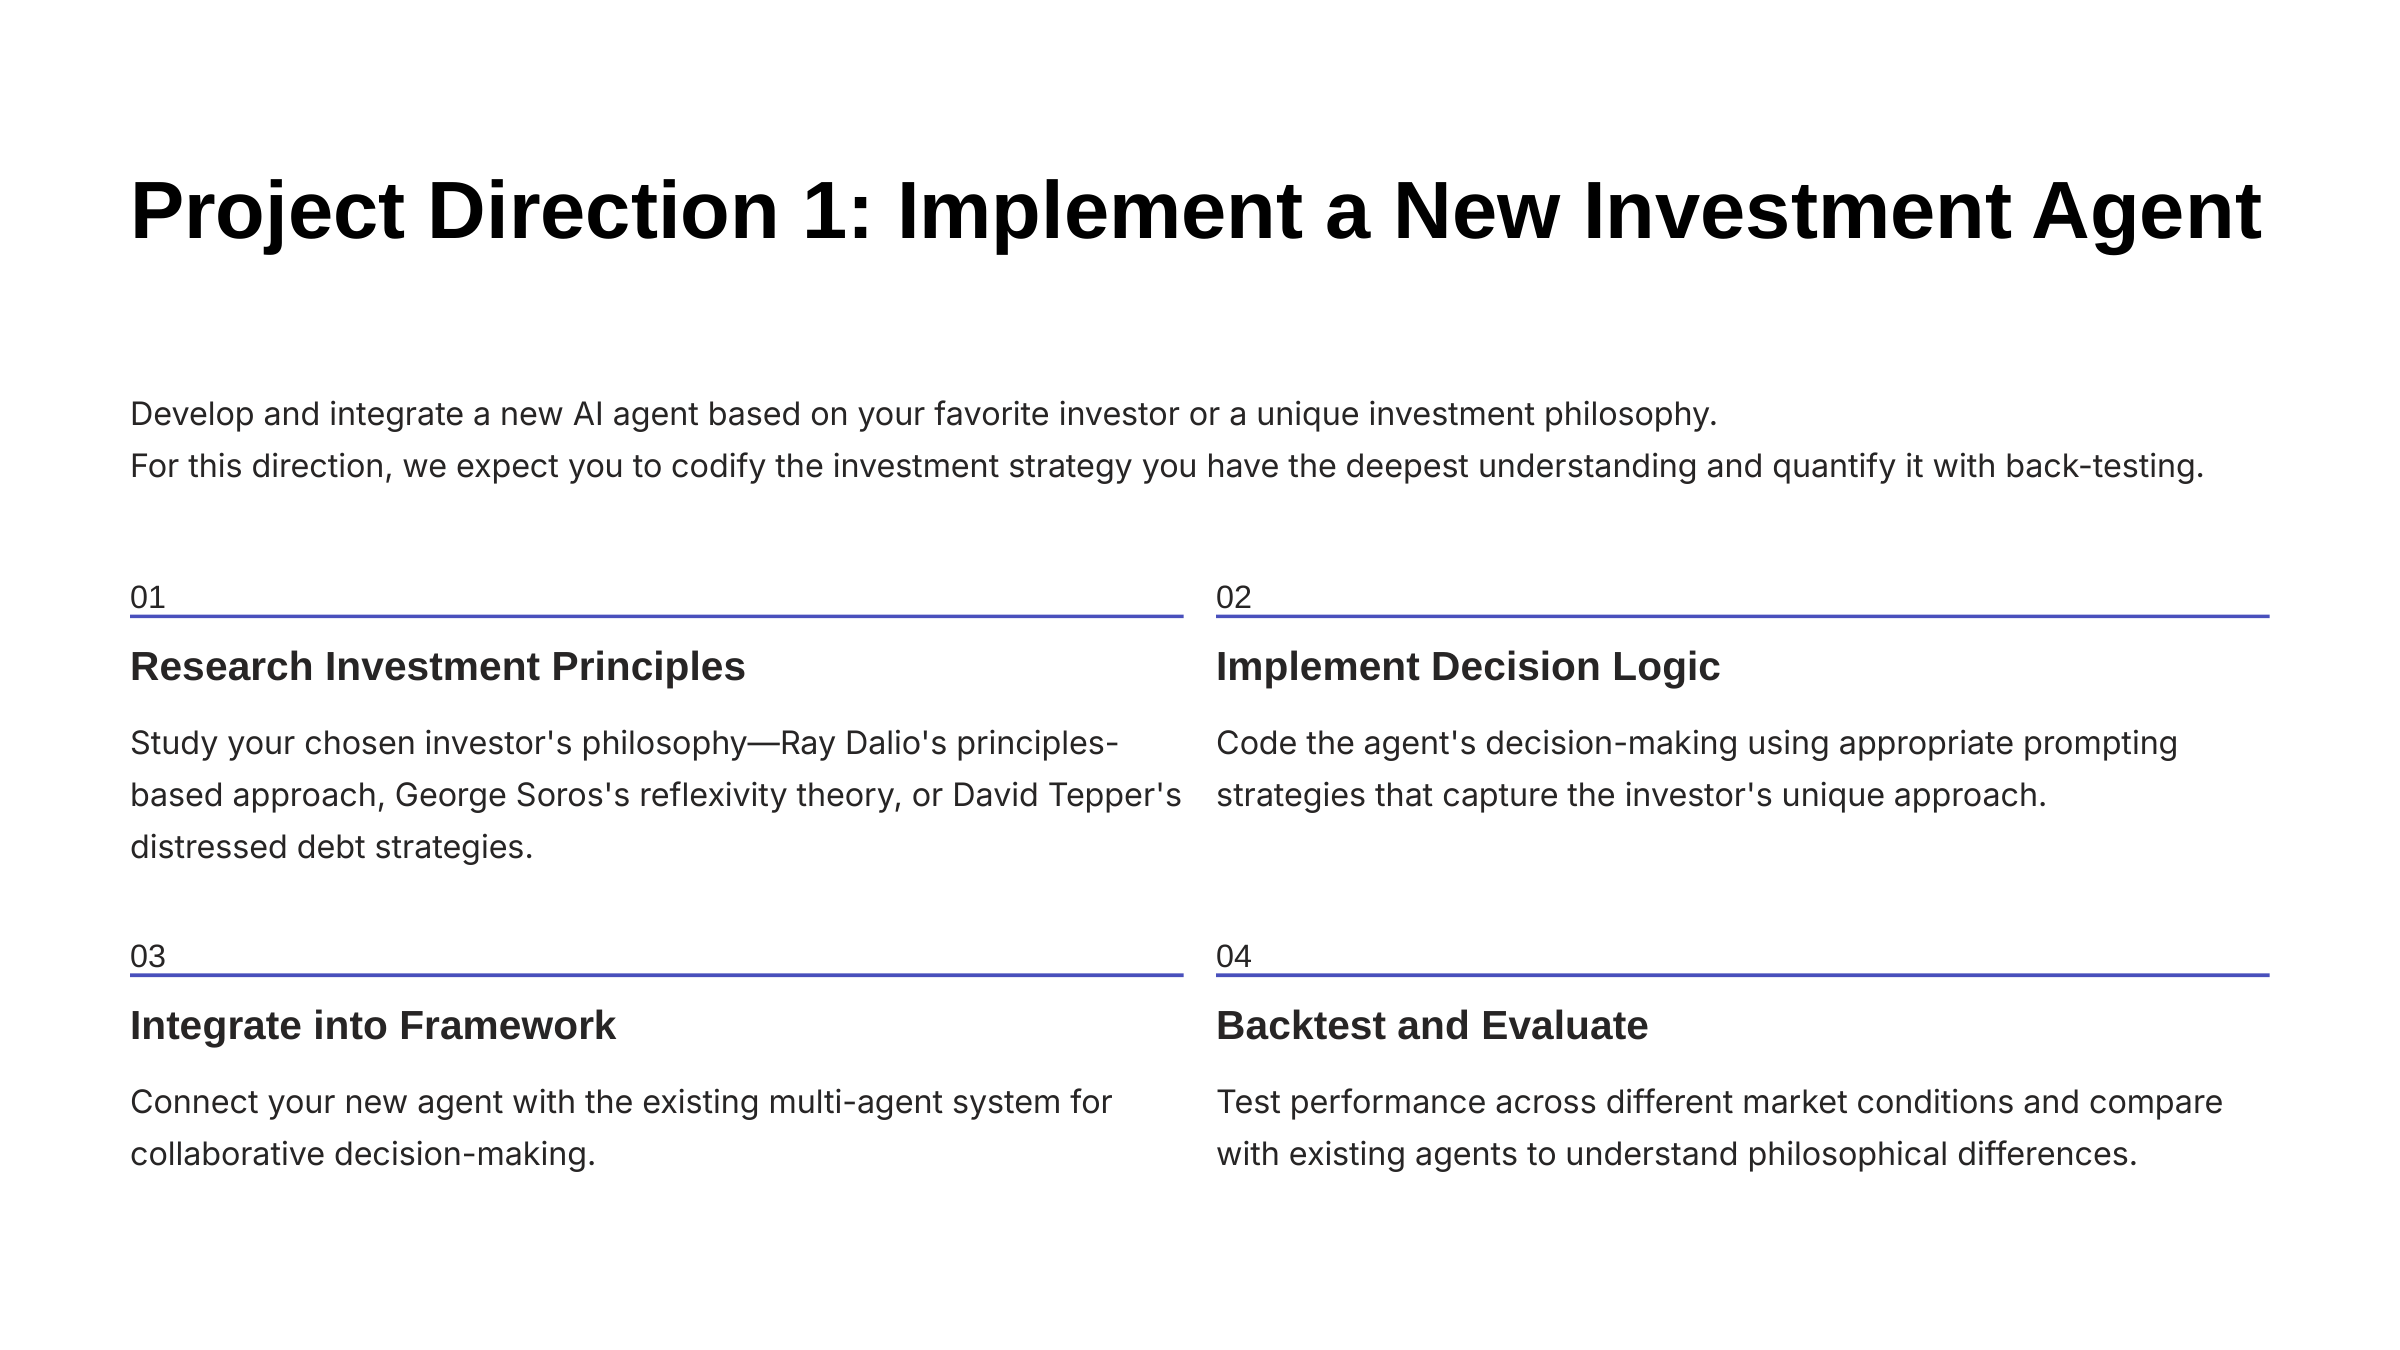

Project Direction 1: Implement a New Investment Agent
Develop and integrate a new AI agent based on your favorite investor or a unique investment philosophy.
For this direction, we expect you to codify the investment strategy you have the deepest understanding and quantify it with back-testing.
01
02

Research Investment Principles
Implement Decision Logic
Study your chosen investor's philosophy—Ray Dalio's principles-based approach, George Soros's reflexivity theory, or David Tepper's distressed debt strategies.
Code the agent's decision-making using appropriate prompting strategies that capture the investor's unique approach.
03
04

Integrate into Framework
Backtest and Evaluate
Connect your new agent with the existing multi-agent system for collaborative decision-making.
Test performance across different market conditions and compare with existing agents to understand philosophical differences.